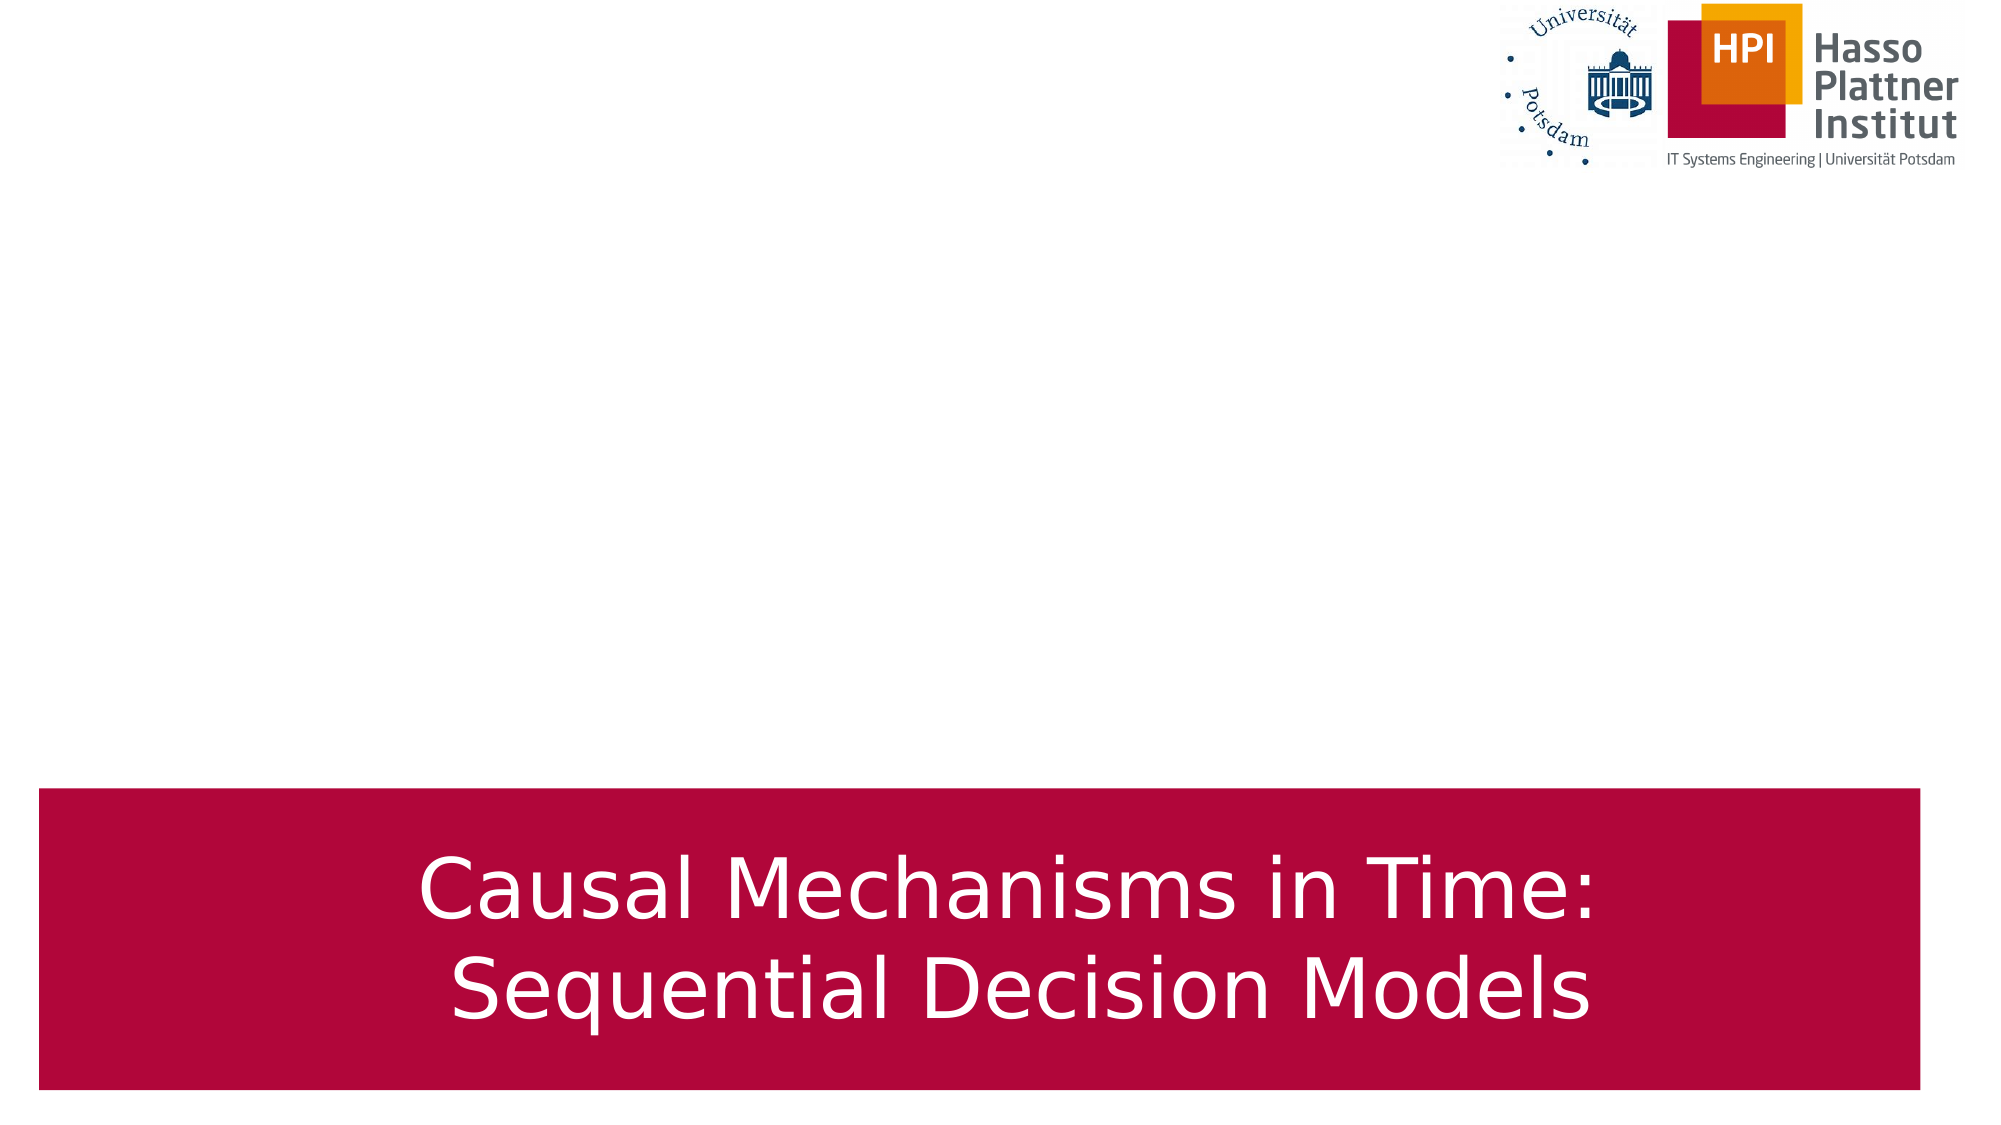

# Causal Mechanisms in Time: Sequential Decision Models